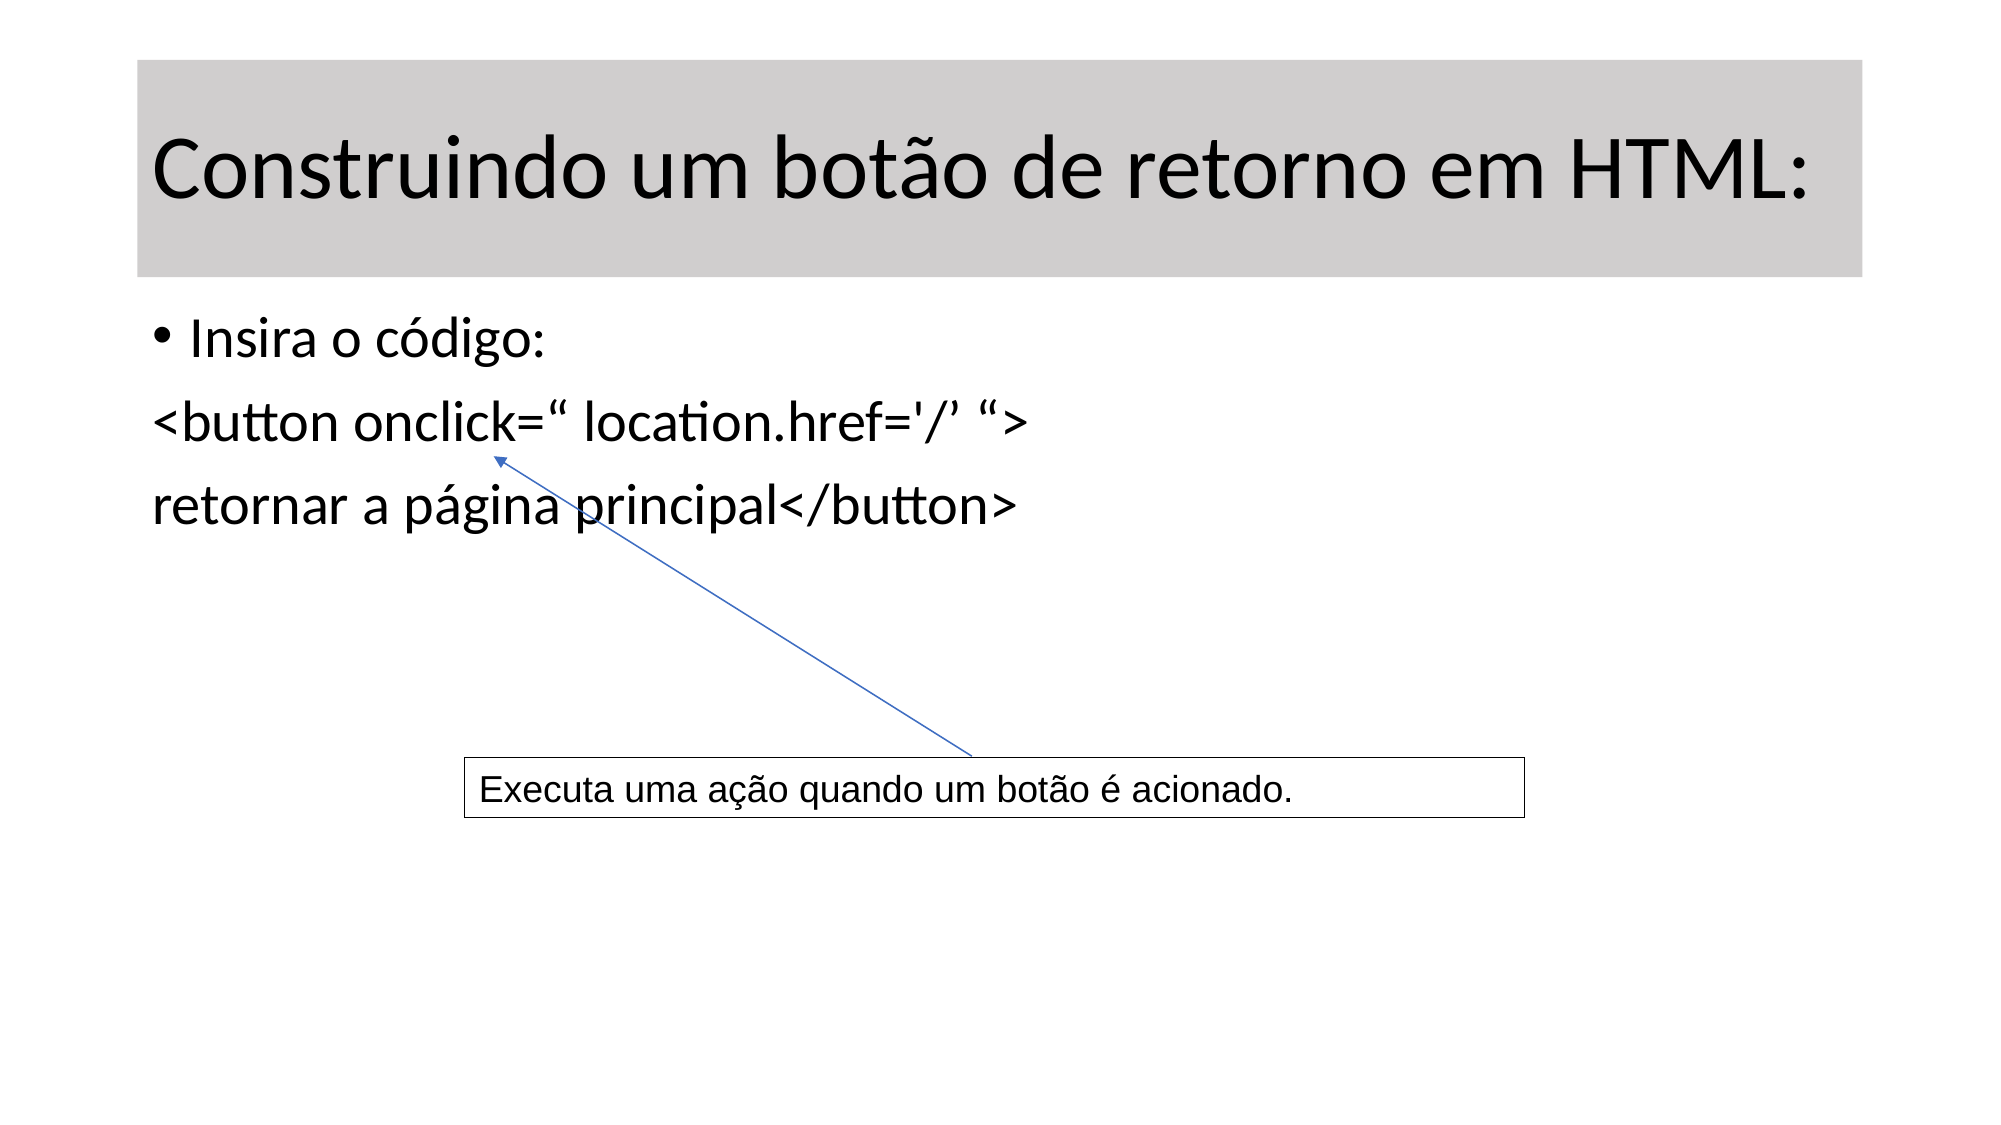

# Construindo um botão de retorno em HTML:
Insira o código:
<button onclick=“ location.href='/’ “>
retornar a página principal</button>
Executa uma ação quando um botão é acionado.